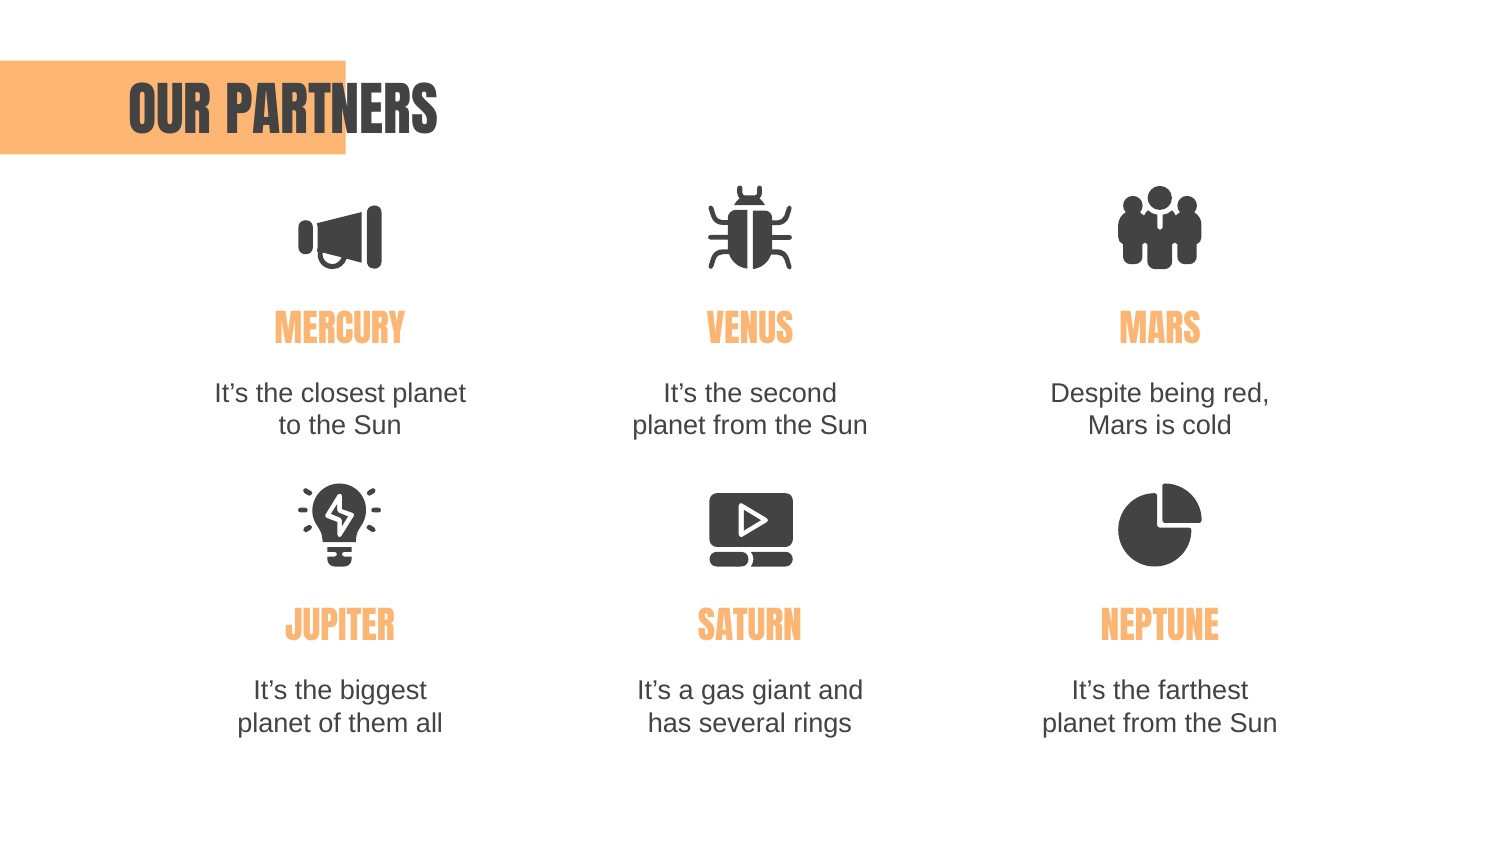

# OUR PARTNERS

MERCURY
VENUS
MARS
It’s the closest planet to the Sun
It’s the second planet from the Sun
Despite being red,
Mars is cold

JUPITER
SATURN
NEPTUNE
It’s the biggest planet of them all
It’s a gas giant and has several rings

It’s the farthest planet from the Sun